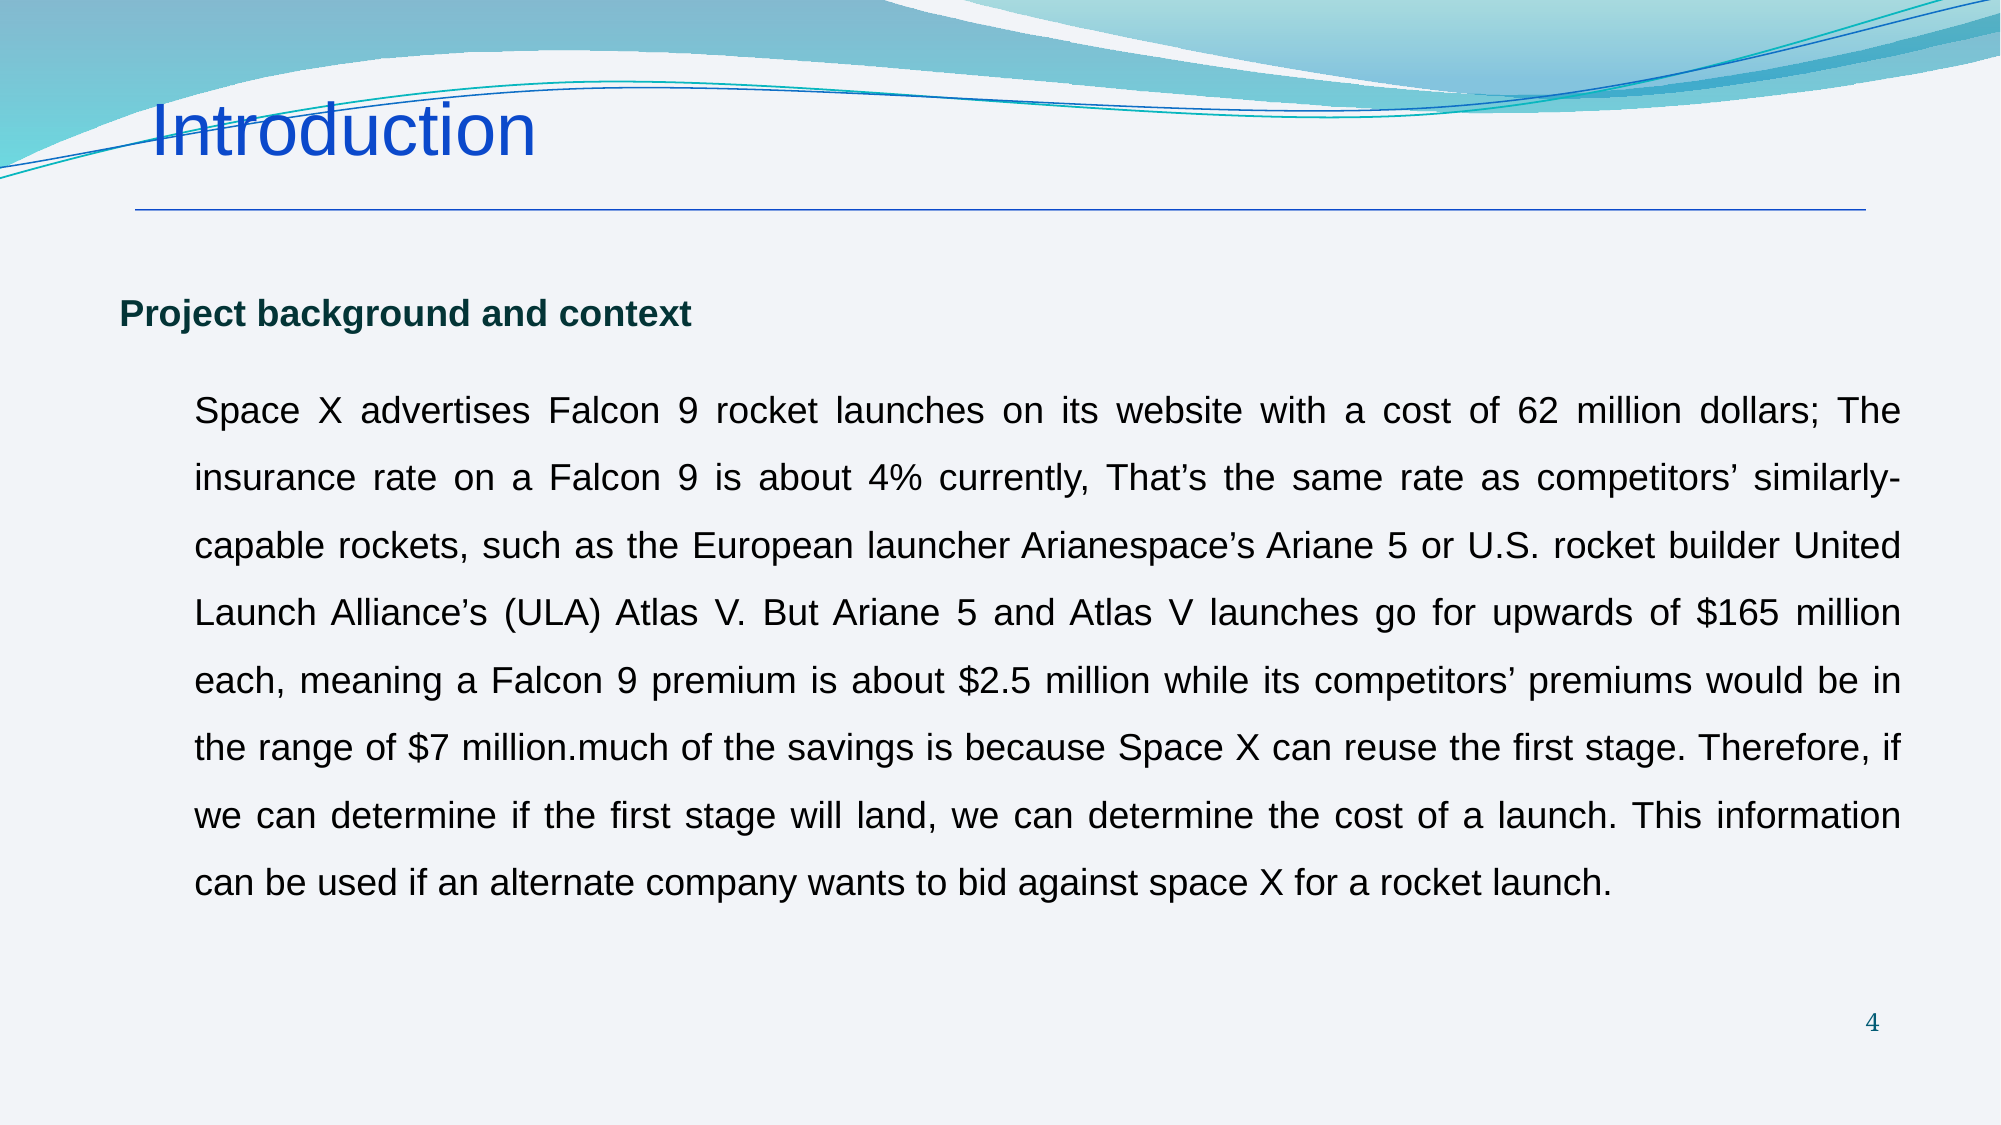

Introduction
Project background and context
Space X advertises Falcon 9 rocket launches on its website with a cost of 62 million dollars; The insurance rate on a Falcon 9 is about 4% currently, That’s the same rate as competitors’ similarly-capable rockets, such as the European launcher Arianespace’s Ariane 5 or U.S. rocket builder United Launch Alliance’s (ULA) Atlas V. But Ariane 5 and Atlas V launches go for upwards of $165 million each, meaning a Falcon 9 premium is about $2.5 million while its competitors’ premiums would be in the range of $7 million.much of the savings is because Space X can reuse the first stage. Therefore, if we can determine if the first stage will land, we can determine the cost of a launch. This information can be used if an alternate company wants to bid against space X for a rocket launch.
4